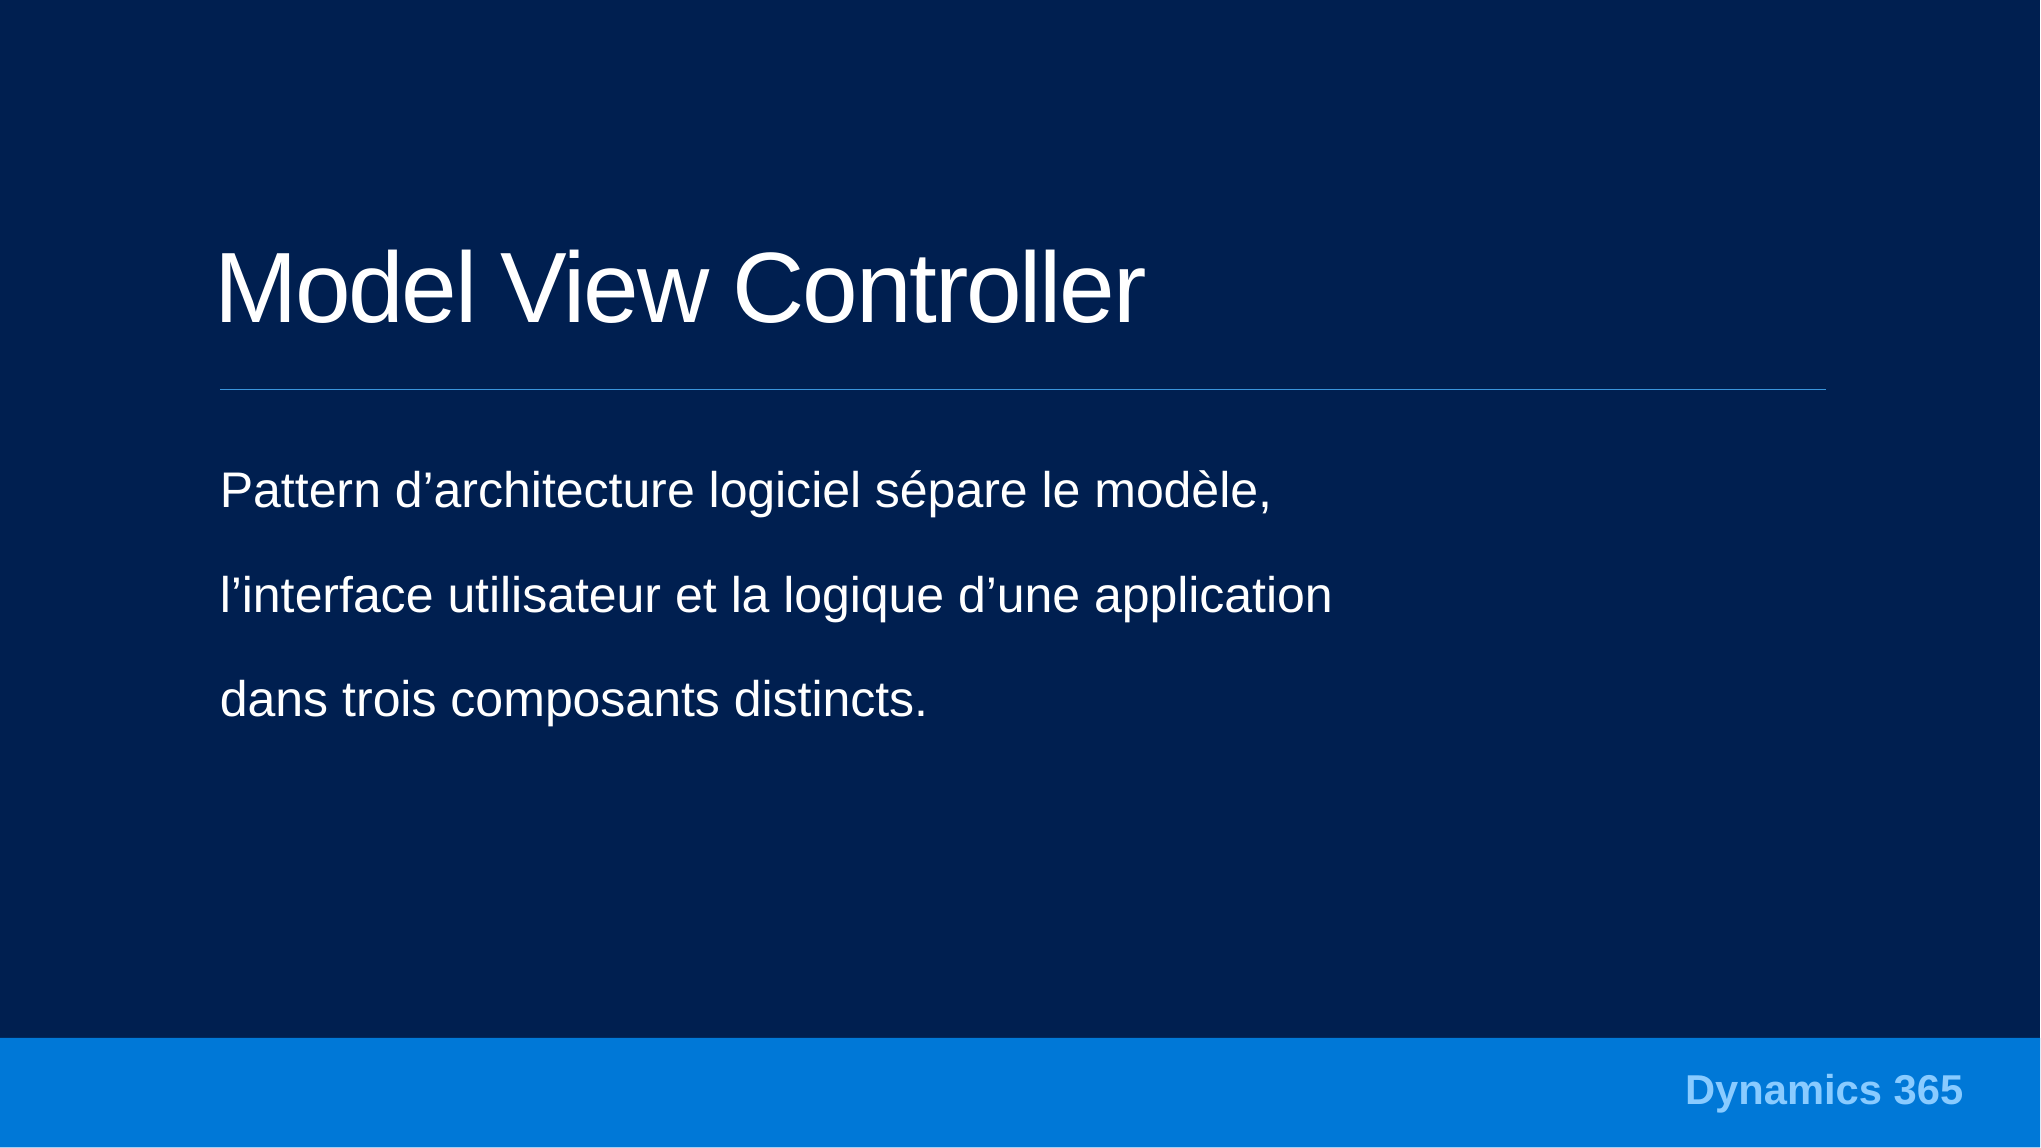

# Model View Controller
Pattern d’architecture logiciel sépare le modèle, l’interface utilisateur et la logique d’une application dans trois composants distincts.

Dynamics 365